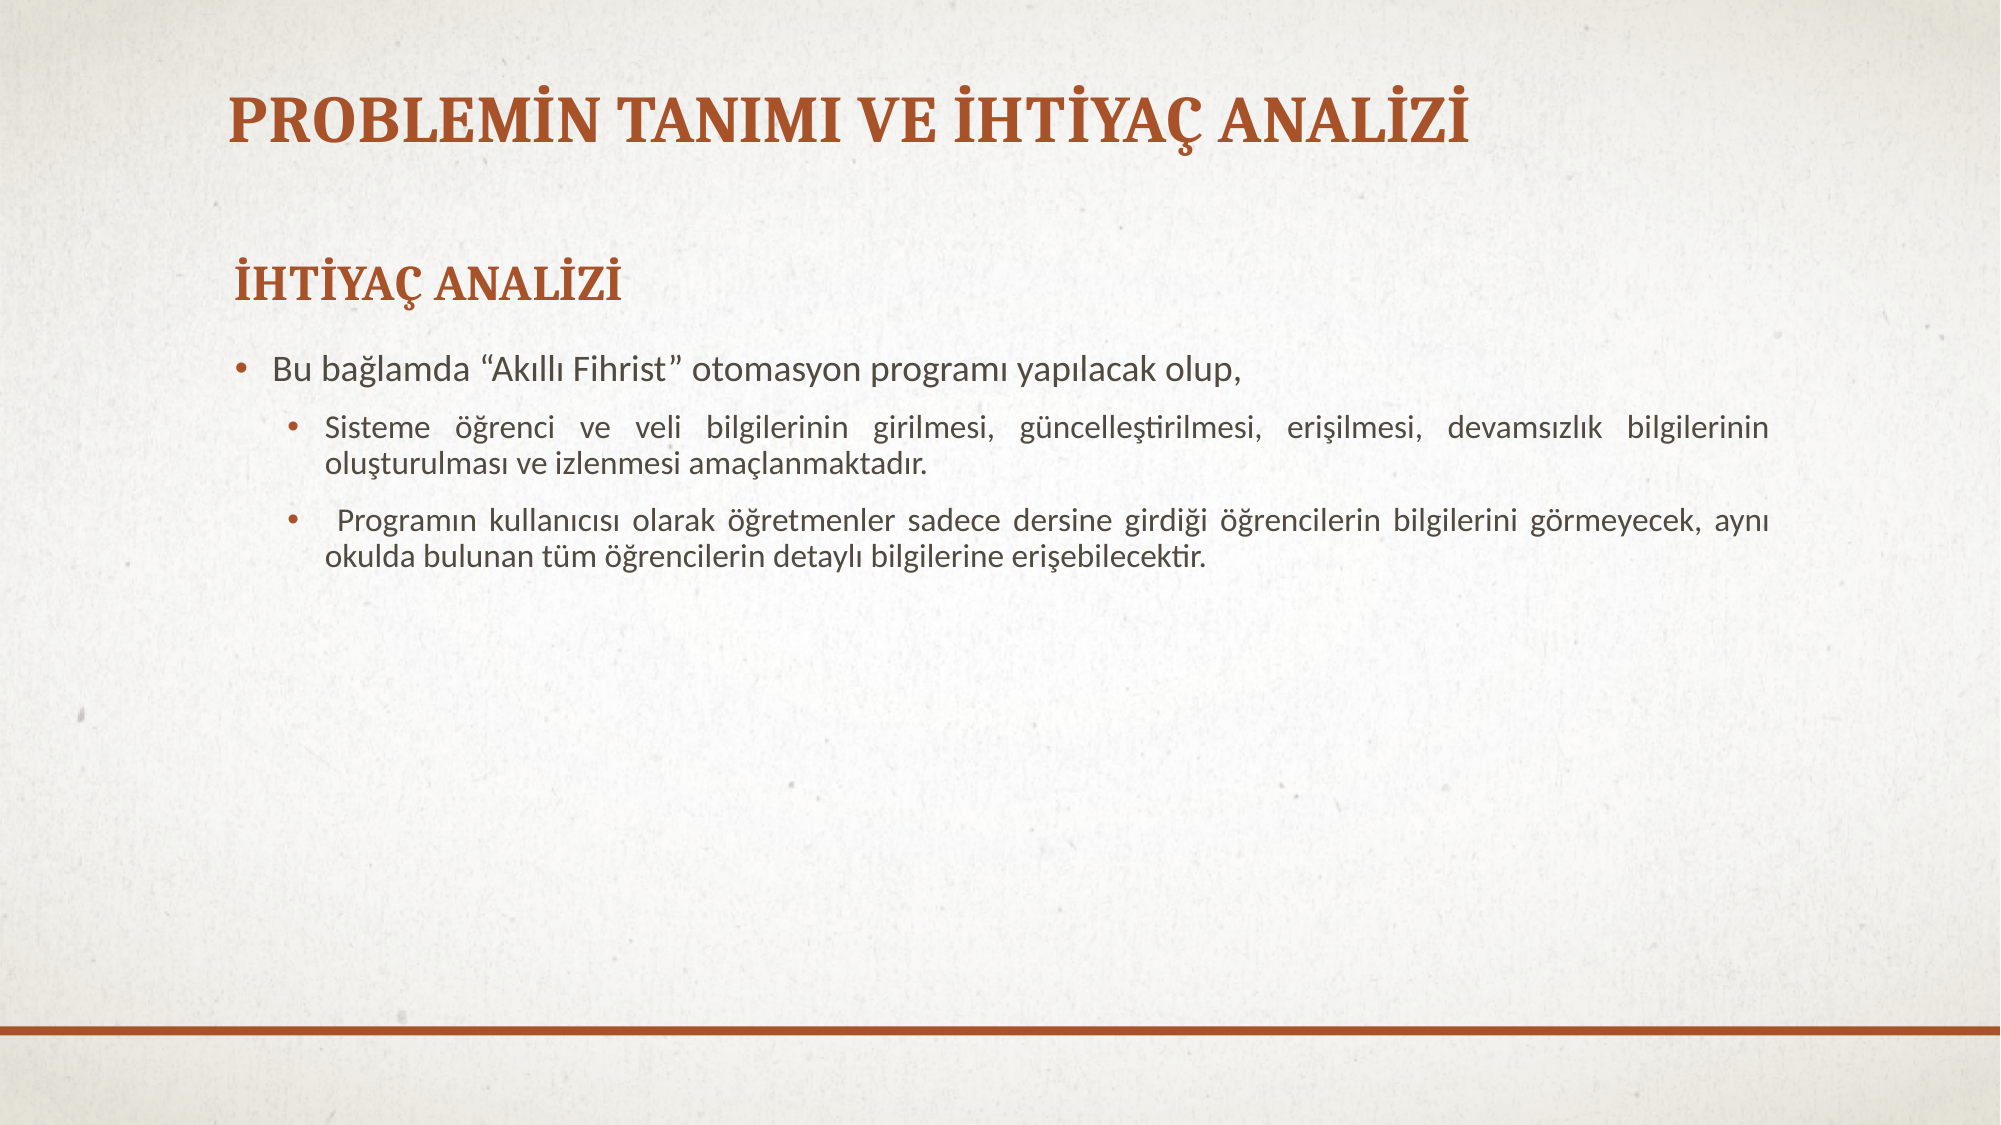

# Problemin Tanımı ve İhtiyaç Analizi
İHTİYAÇ ANALİZİ
Bu bağlamda “Akıllı Fihrist” otomasyon programı yapılacak olup,
Sisteme öğrenci ve veli bilgilerinin girilmesi, güncelleştirilmesi, erişilmesi, devamsızlık bilgilerinin oluşturulması ve izlenmesi amaçlanmaktadır.
 Programın kullanıcısı olarak öğretmenler sadece dersine girdiği öğrencilerin bilgilerini görmeyecek, aynı okulda bulunan tüm öğrencilerin detaylı bilgilerine erişebilecektir.